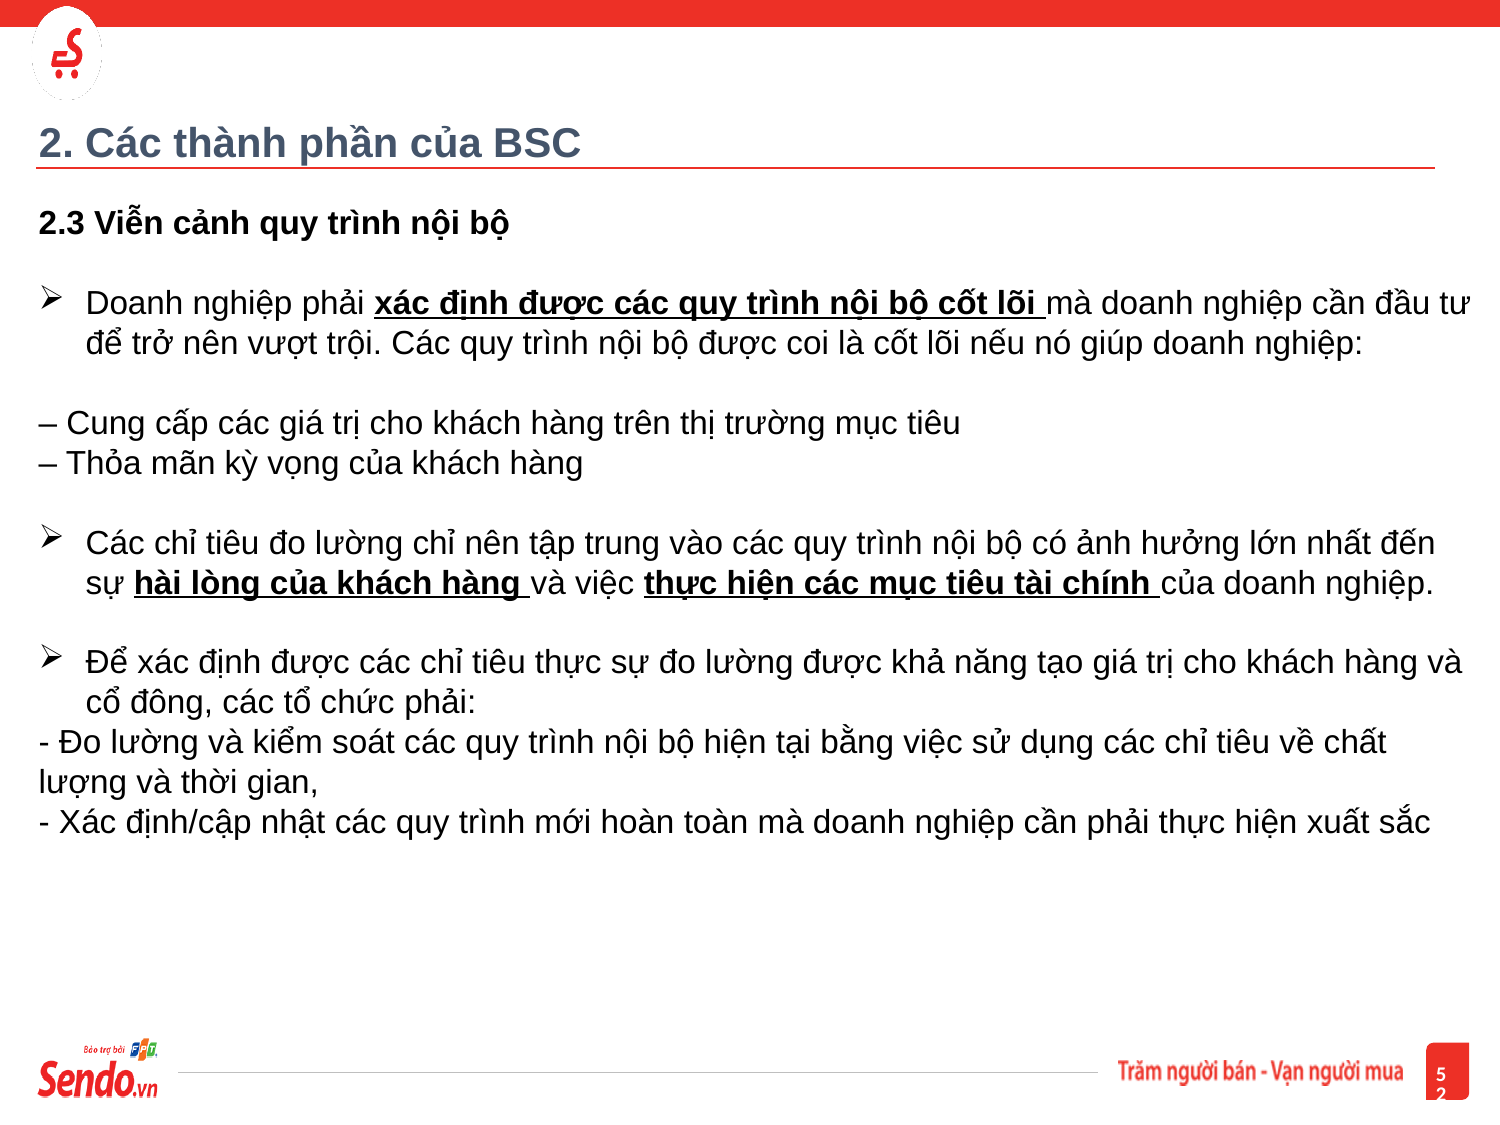

# 2. Các thành phần của BSC

2.3 Viễn cảnh quy trình nội bộ

Doanh nghiệp phải xác định được các quy trình nội bộ cốt lõi mà doanh nghiệp cần đầu tư để trở nên vượt trội. Các quy trình nội bộ được coi là cốt lõi nếu nó giúp doanh nghiệp:

– Cung cấp các giá trị cho khách hàng trên thị trường mục tiêu
– Thỏa mãn kỳ vọng của khách hàng

Các chỉ tiêu đo lường chỉ nên tập trung vào các quy trình nội bộ có ảnh hưởng lớn nhất đến sự hài lòng của khách hàng và việc thực hiện các mục tiêu tài chính của doanh nghiệp.

Để xác định được các chỉ tiêu thực sự đo lường được khả năng tạo giá trị cho khách hàng và cổ đông, các tổ chức phải:
- Đo lường và kiểm soát các quy trình nội bộ hiện tại bằng việc sử dụng các chỉ tiêu về chất lượng và thời gian,
- Xác định/cập nhật các quy trình mới hoàn toàn mà doanh nghiệp cần phải thực hiện xuất sắc